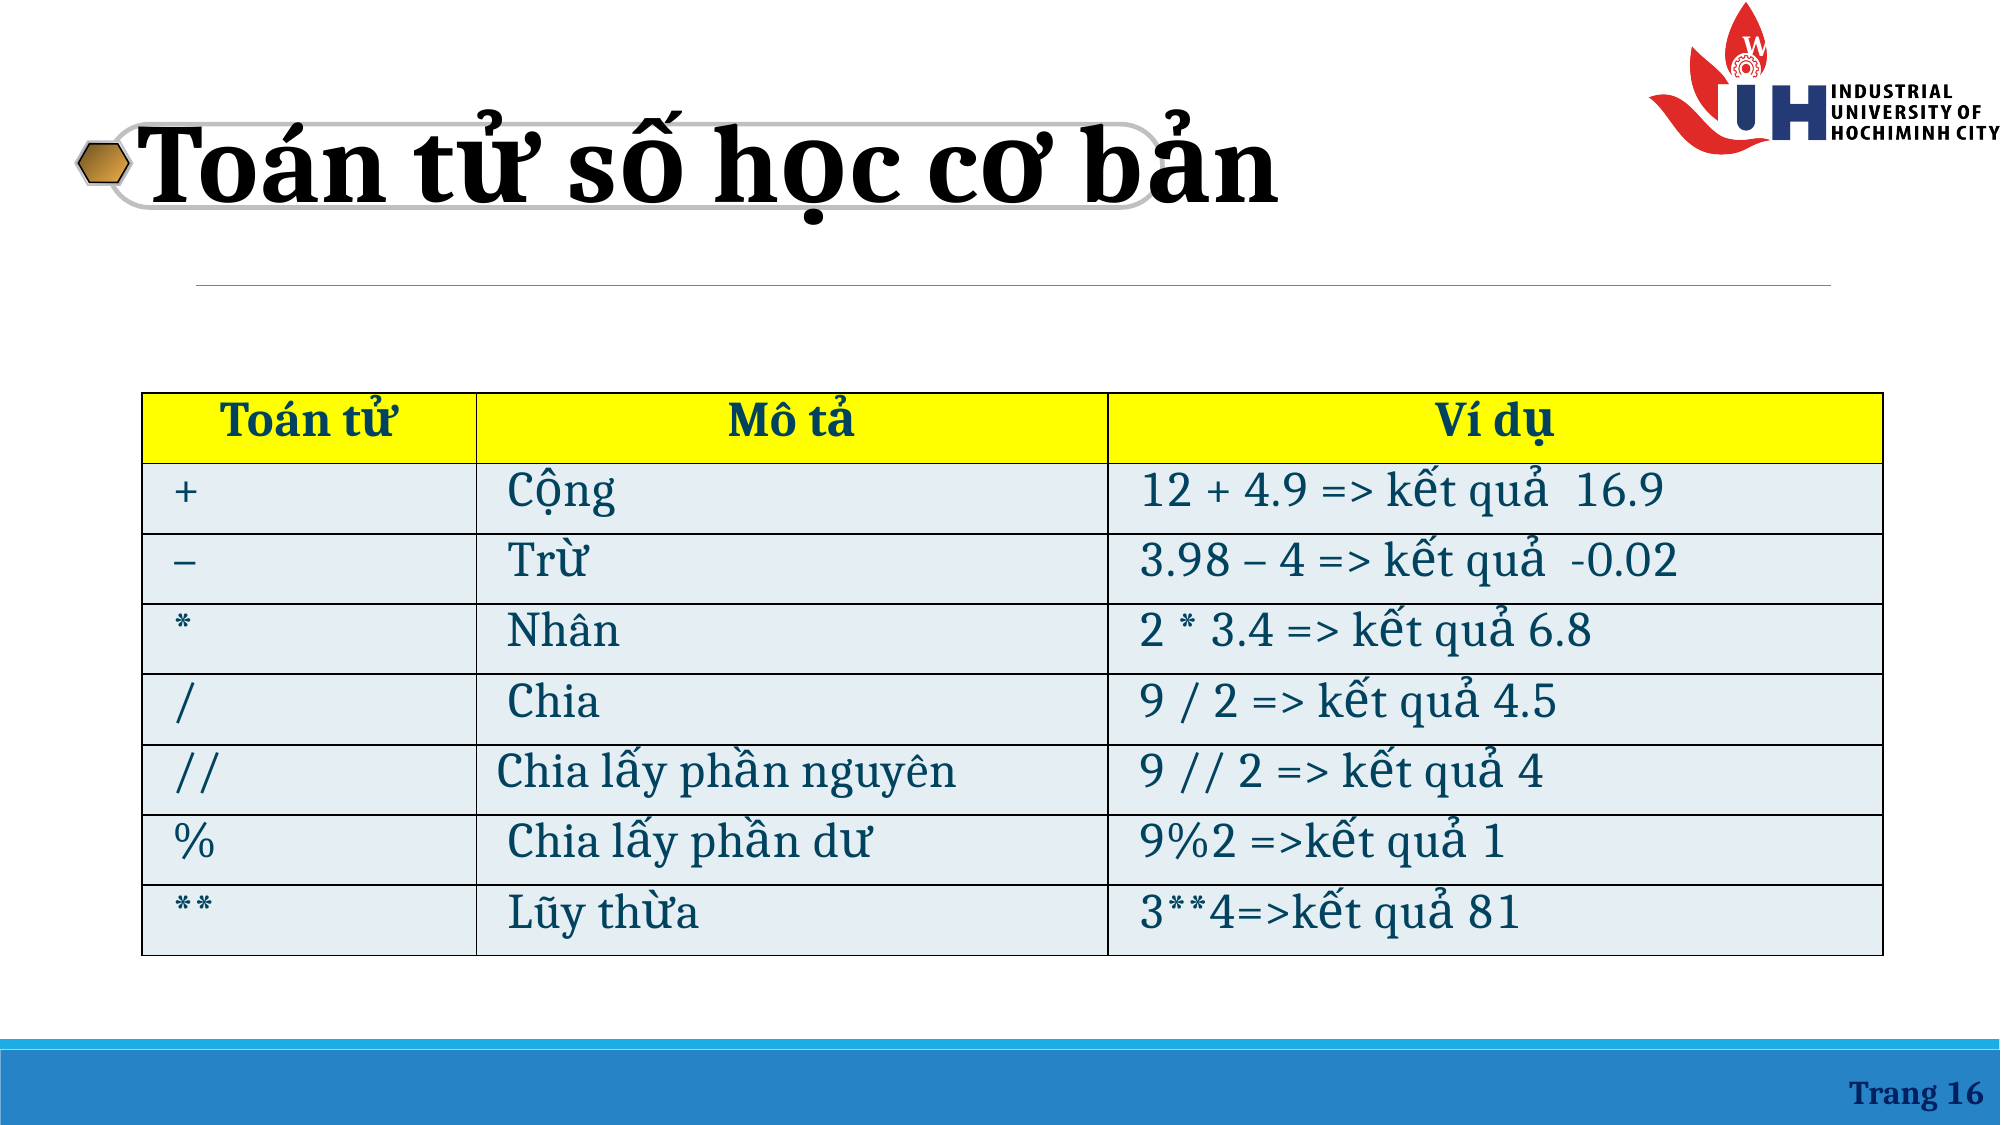

Toán tử số học cơ bản

| Toán tử | Mô tả | Ví dụ |
| --- | --- | --- |
| + | Cộng | 12 + 4.9 => kết quả  16.9 |
| – | Trừ | 3.98 – 4 => kết quả  -0.02 |
| \* | Nhân | 2 \* 3.4 => kết quả 6.8 |
| / | Chia | 9 / 2 => kết quả 4.5 |
| // | Chia lấy phần nguyên | 9 // 2 => kết quả 4 |
| % | Chia lấy phần dư | 9%2 =>kết quả 1 |
| \*\* | Lũy thừa | 3\*\*4=>kết quả 81 |
Trang 16